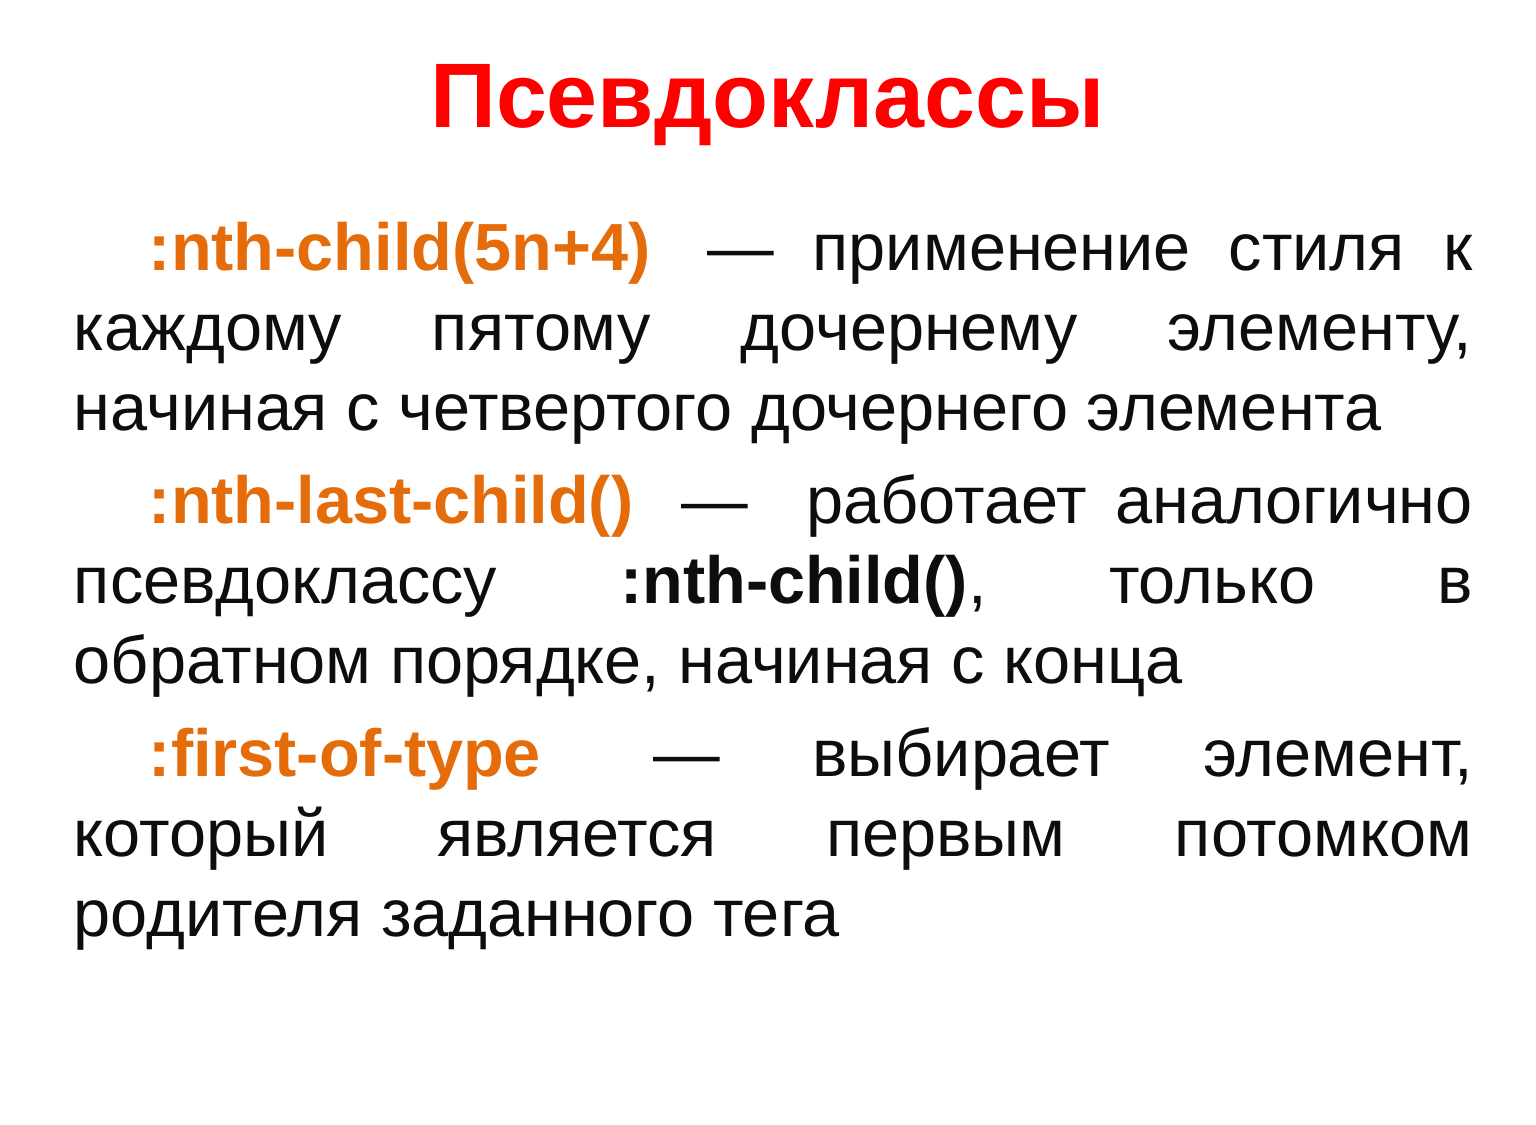

# Псевдоклассы

:nth-child(5n+4)  — применение стиля к каждому пятому дочернему элементу, начиная с четвертого дочернего элемента
:nth-last-child()  —  работает аналогично псевдоклассу :nth-child(), только в обратном порядке, начиная с конца
:first-of-type  — выбирает элемент, который является первым потомком родителя заданного тега